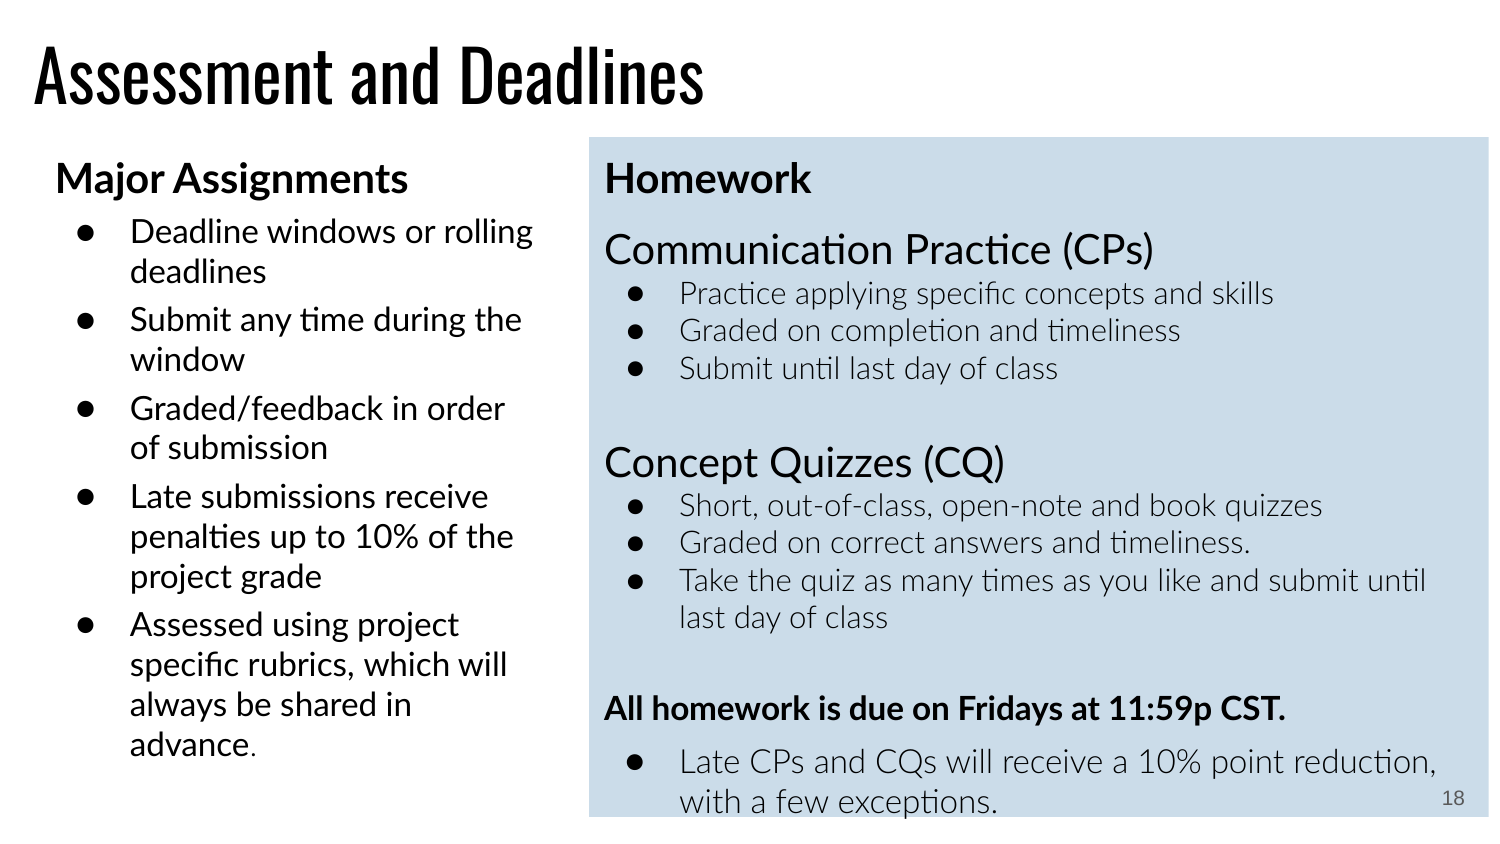

Assessment and Deadlines
Major Assignments
Deadline windows or rolling deadlines
Submit any time during the window
Graded/feedback in order of submission
Late submissions receive penalties up to 10% of the project grade
Assessed using project specific rubrics, which will always be shared in advance.

Homework
Communication Practice (CPs)
Practice applying specific concepts and skills
Graded on completion and timeliness
Submit until last day of class

Concept Quizzes (CQ)
Short, out-of-class, open-note and book quizzes
Graded on correct answers and timeliness.
Take the quiz as many times as you like and submit until last day of class

All homework is due on Fridays at 11:59p CST.
Late CPs and CQs will receive a 10% point reduction, with a few exceptions.
18